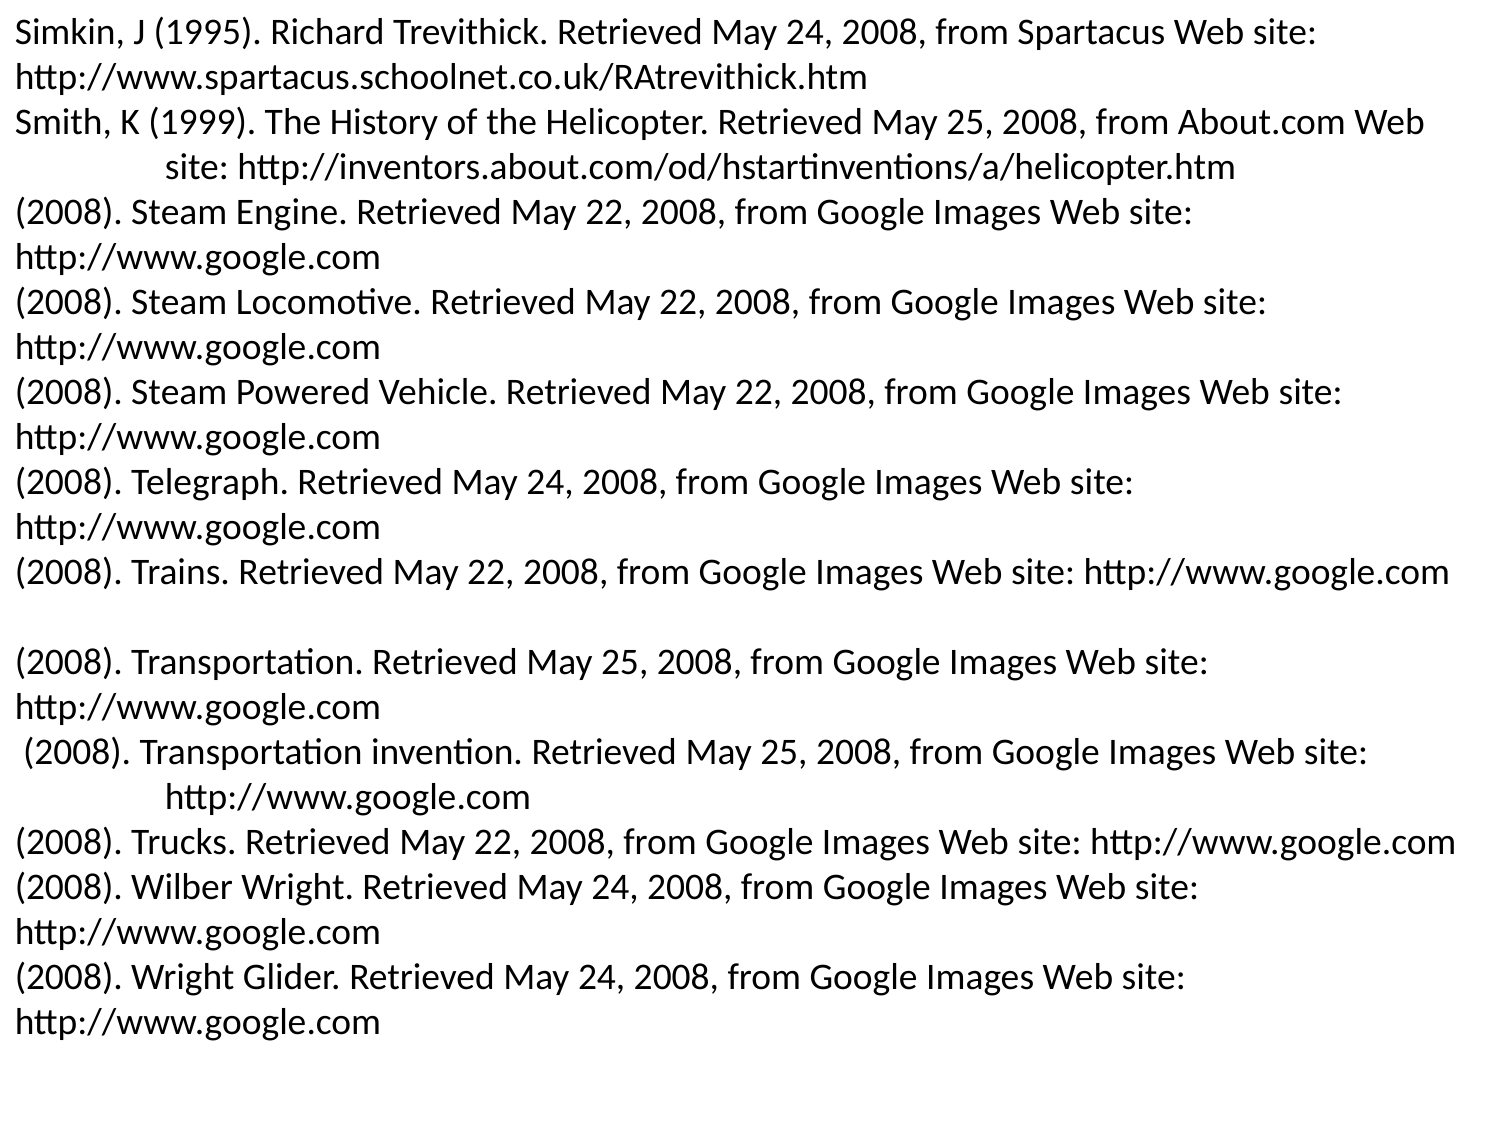

Simkin, J (1995). Richard Trevithick. Retrieved May 24, 2008, from Spartacus Web site: 	http://www.spartacus.schoolnet.co.uk/RAtrevithick.htm
Smith, K (1999). The History of the Helicopter. Retrieved May 25, 2008, from About.com Web 	site: http://inventors.about.com/od/hstartinventions/a/helicopter.htm
(2008). Steam Engine. Retrieved May 22, 2008, from Google Images Web site: 	http://www.google.com
(2008). Steam Locomotive. Retrieved May 22, 2008, from Google Images Web site: 	http://www.google.com
(2008). Steam Powered Vehicle. Retrieved May 22, 2008, from Google Images Web site: 	http://www.google.com
(2008). Telegraph. Retrieved May 24, 2008, from Google Images Web site: 	http://www.google.com
(2008). Trains. Retrieved May 22, 2008, from Google Images Web site: http://www.google.com

(2008). Transportation. Retrieved May 25, 2008, from Google Images Web site: 	http://www.google.com
 (2008). Transportation invention. Retrieved May 25, 2008, from Google Images Web site: 	http://www.google.com
(2008). Trucks. Retrieved May 22, 2008, from Google Images Web site: http://www.google.com
(2008). Wilber Wright. Retrieved May 24, 2008, from Google Images Web site: 	http://www.google.com
(2008). Wright Glider. Retrieved May 24, 2008, from Google Images Web site: 	http://www.google.com